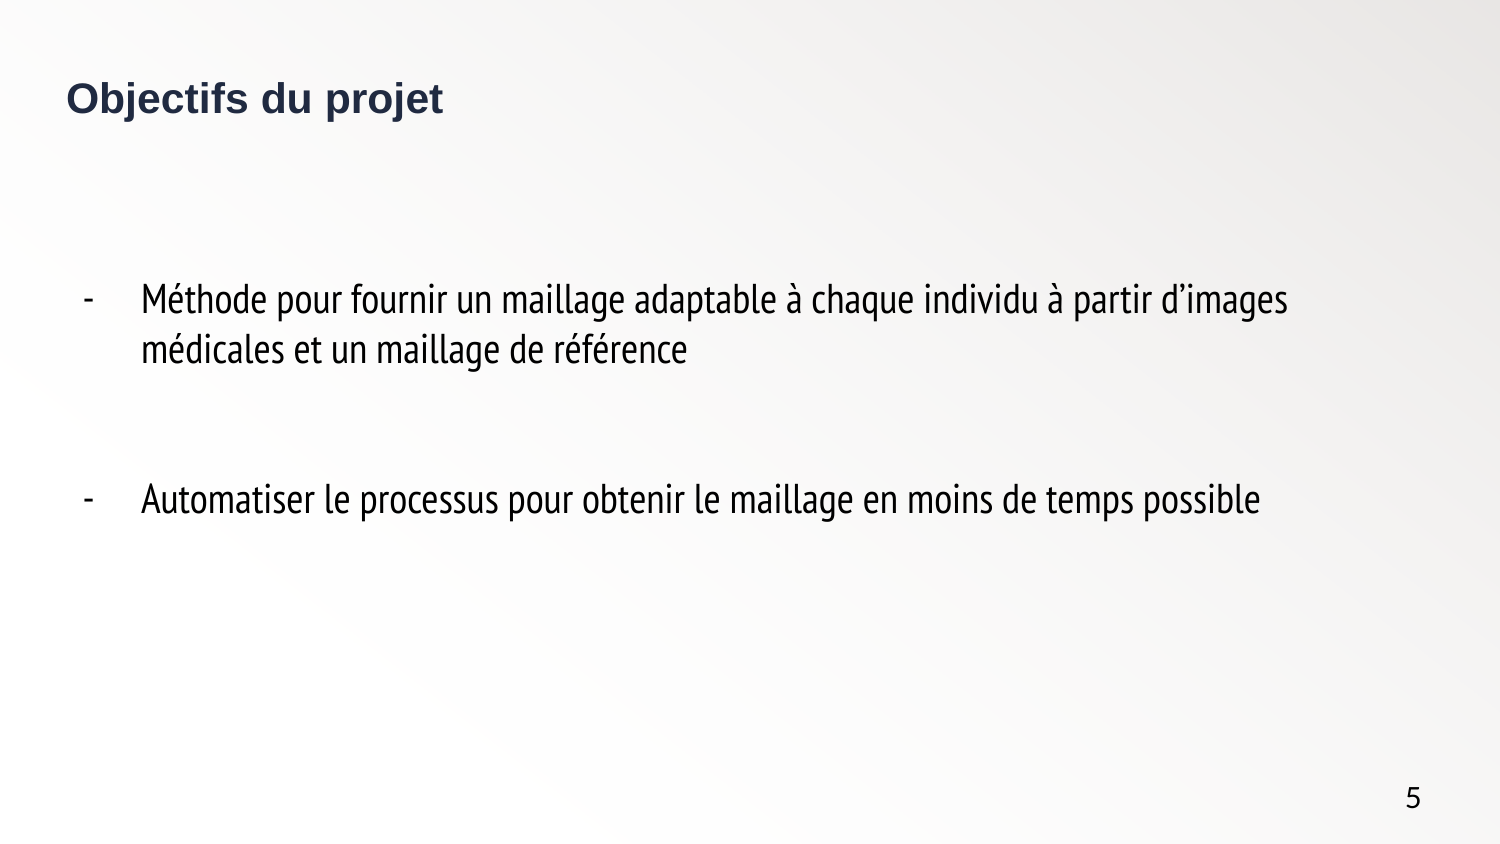

Objectifs du projet

Méthode pour fournir un maillage adaptable à chaque individu à partir d’images médicales et un maillage de référence

Automatiser le processus pour obtenir le maillage en moins de temps possible

5